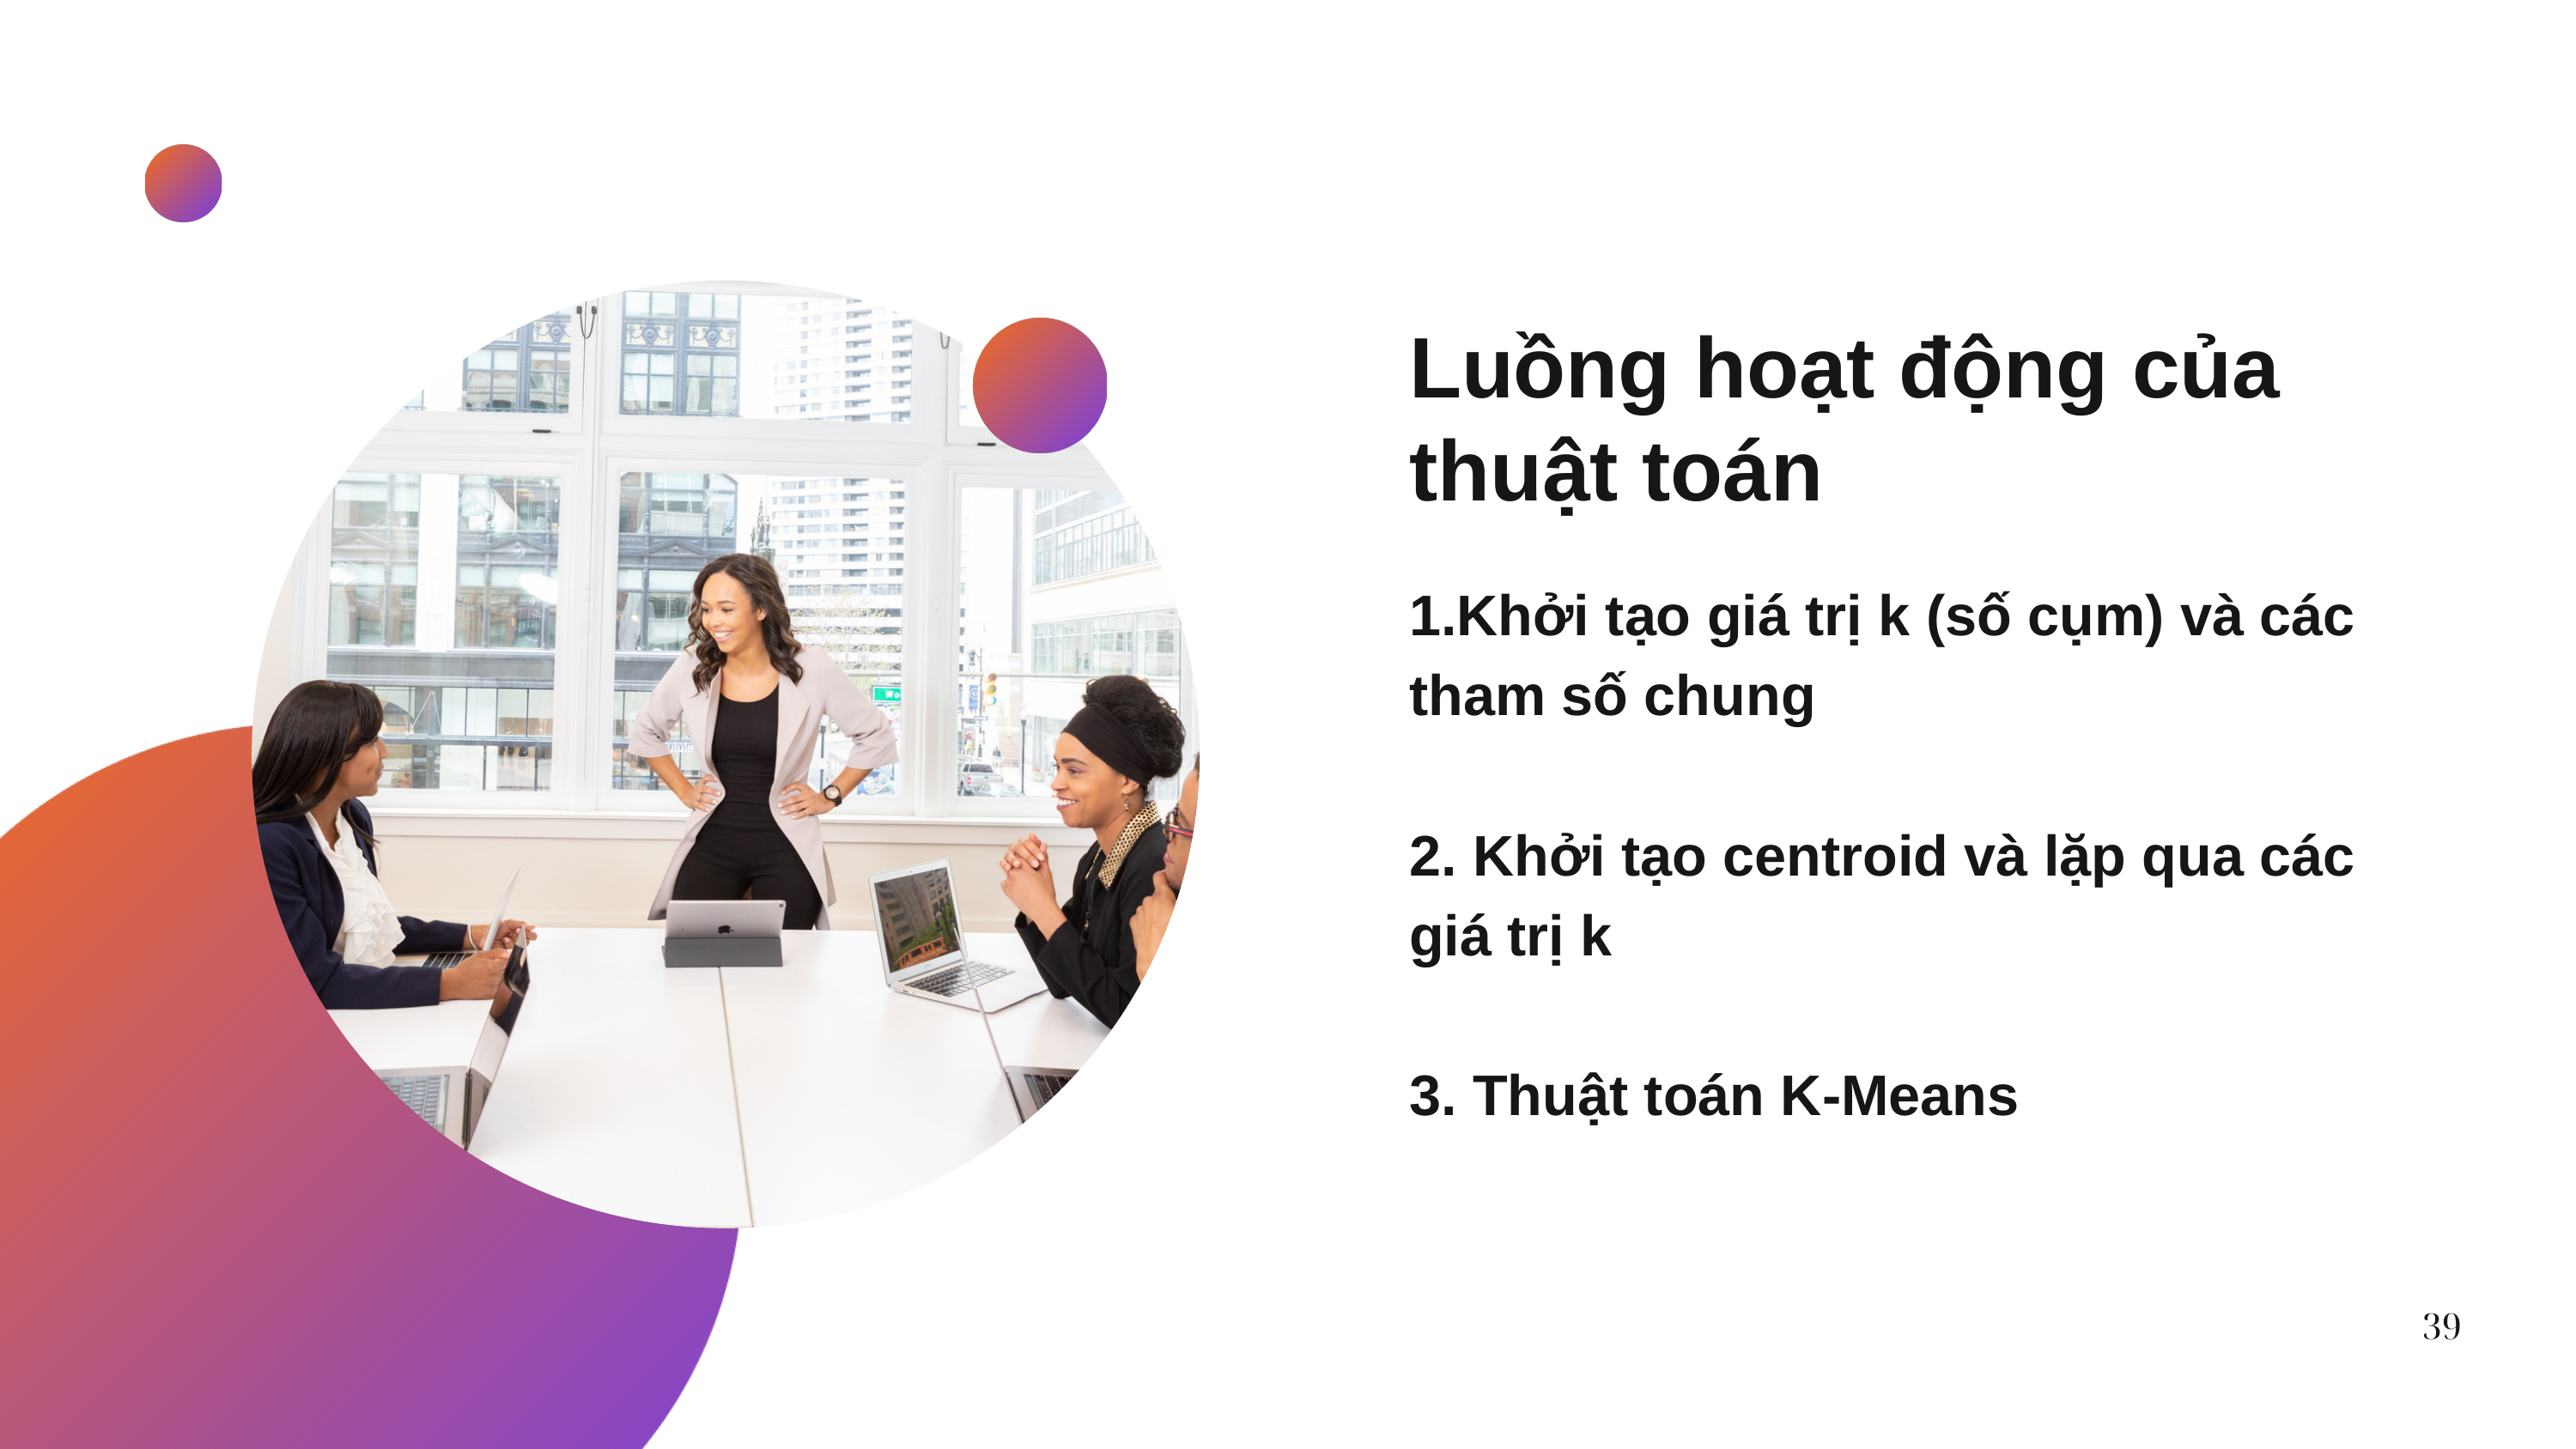

Luồng hoạt động của thuật toán

​1.Khởi tạo giá trị k (số cụm) và các tham số chung

2. Khởi tạo centroid và lặp qua các giá trị k

3. Thuật toán K-Means

39